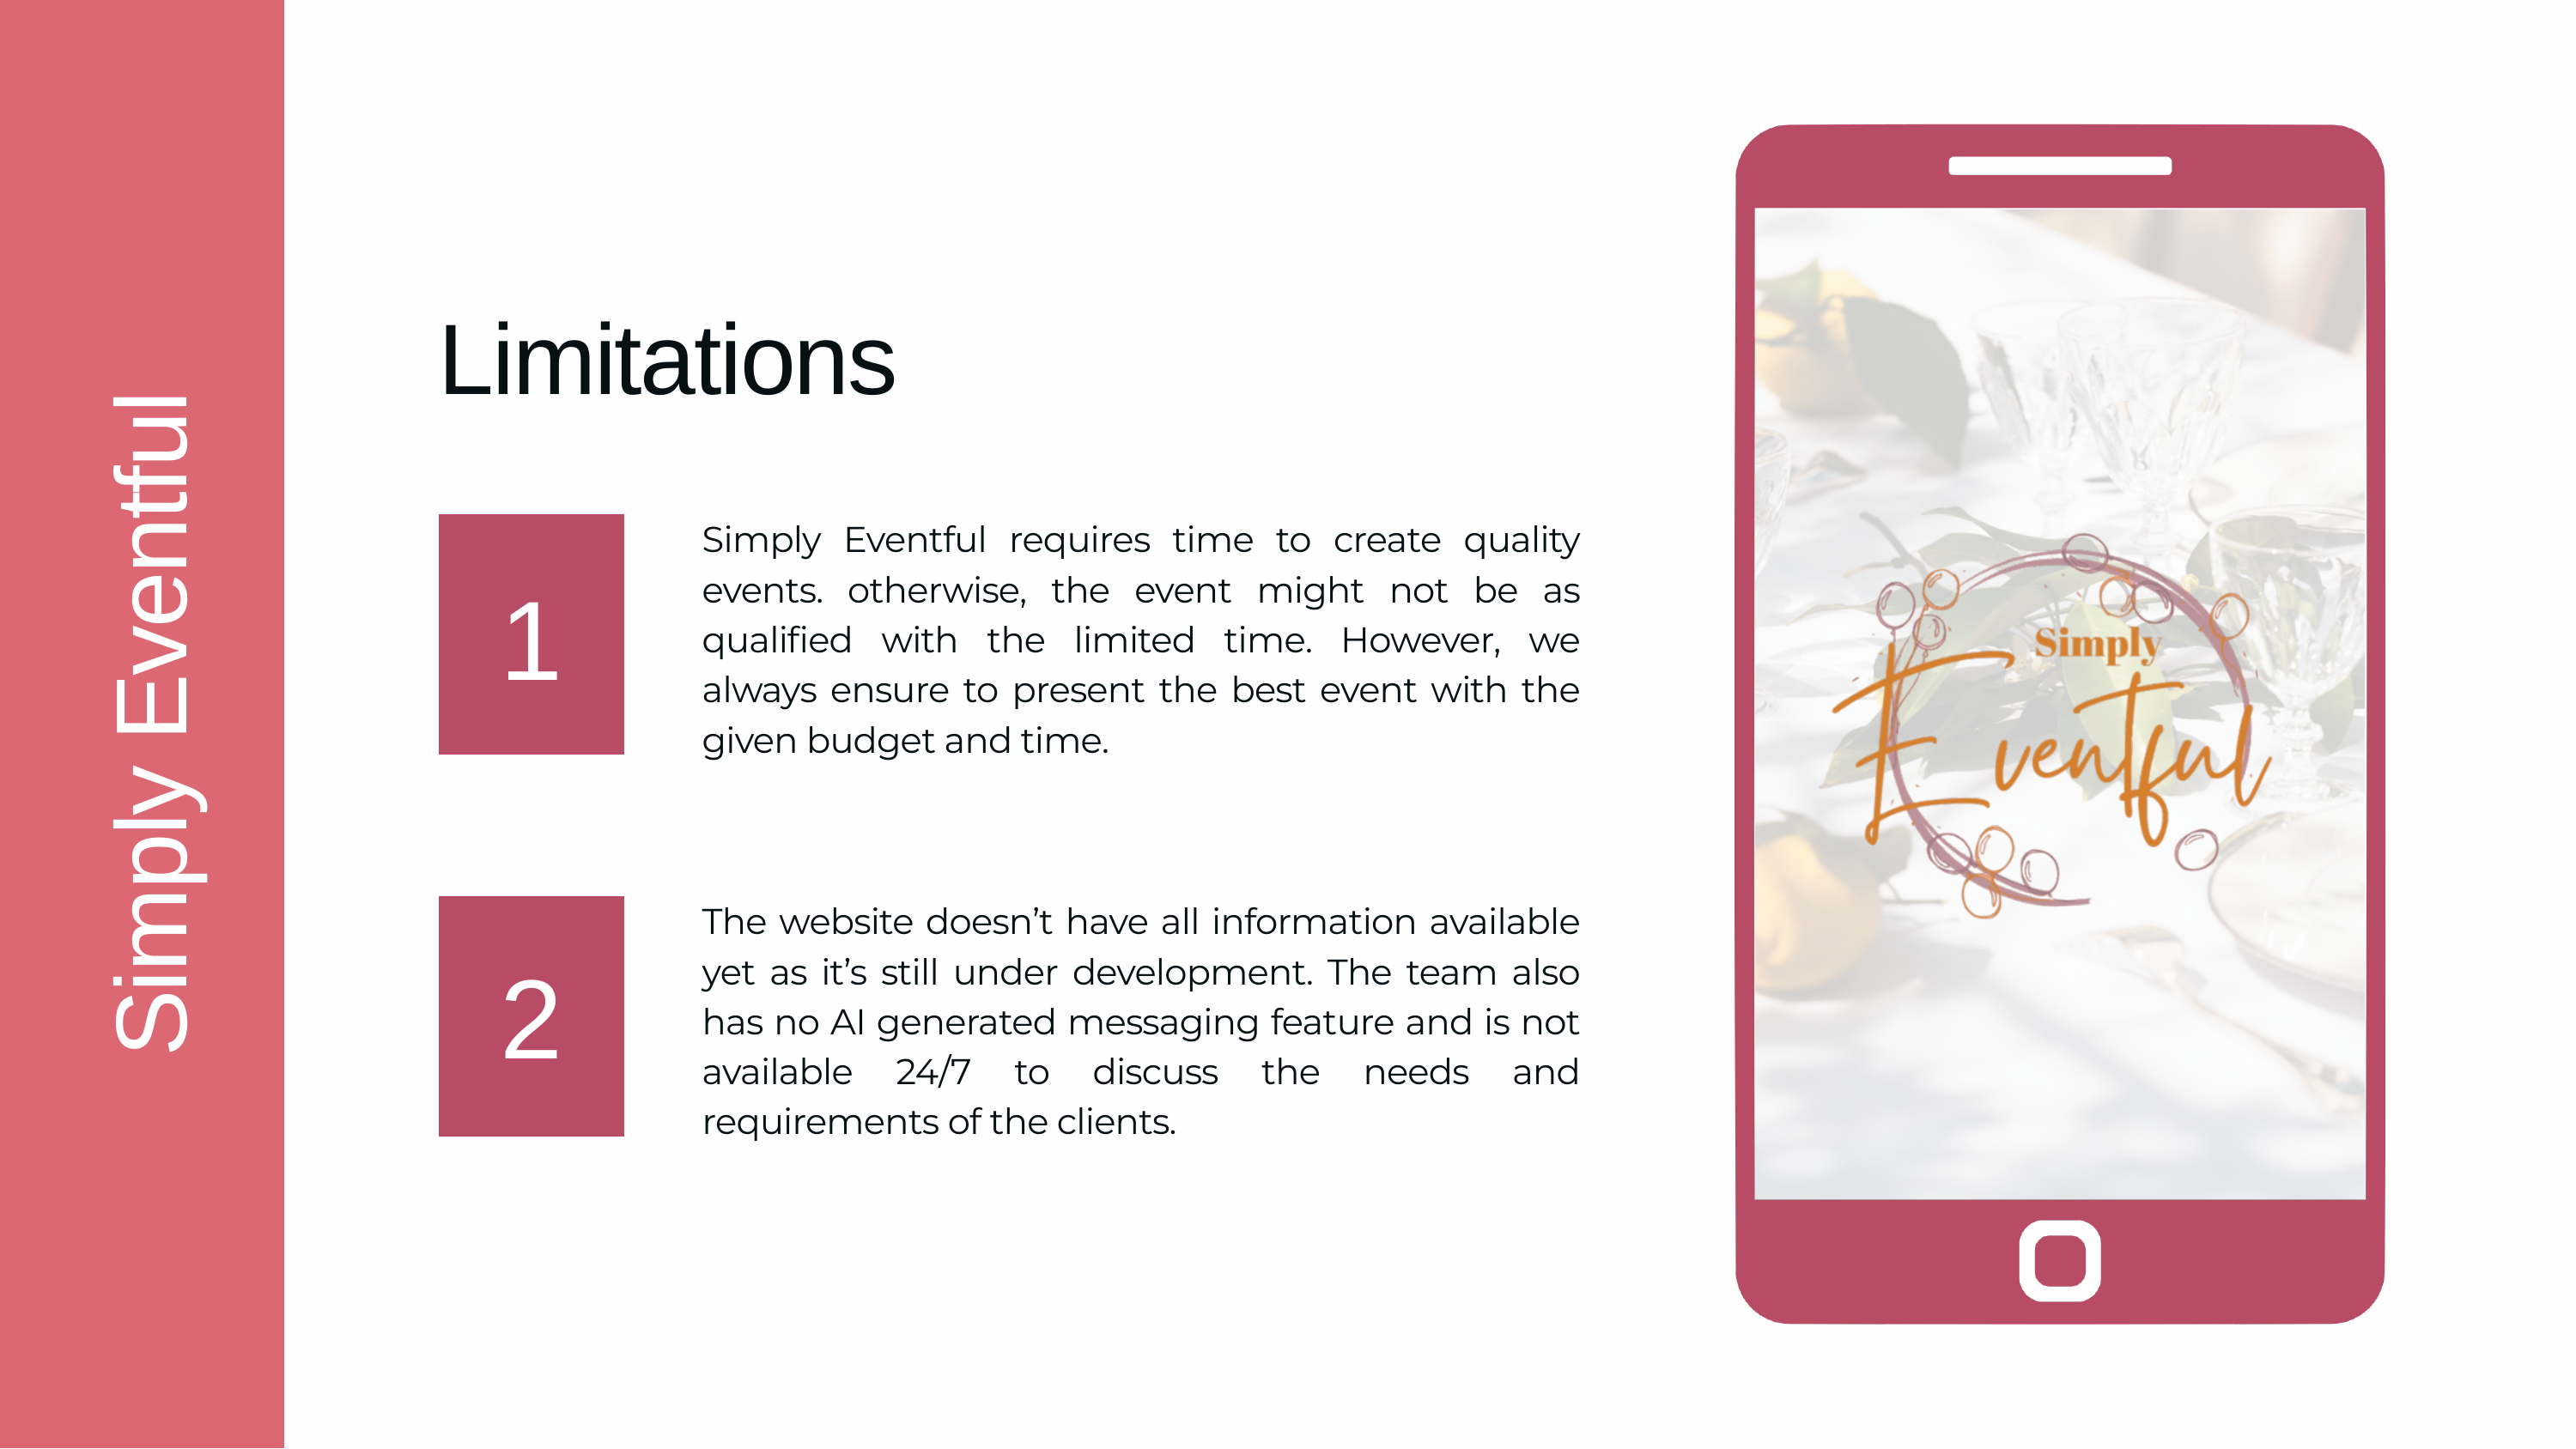

Limitations

Simply Eventful requires time to create quality events. otherwise, the event might not be as qualified with the limited time. However, we always ensure to present the best event with the given budget and time.

1
Simply Eventful
The website doesn’t have all information available yet as it’s still under development. The team also has no AI generated messaging feature and is not available 24/7 to discuss the needs and requirements of the clients.

2